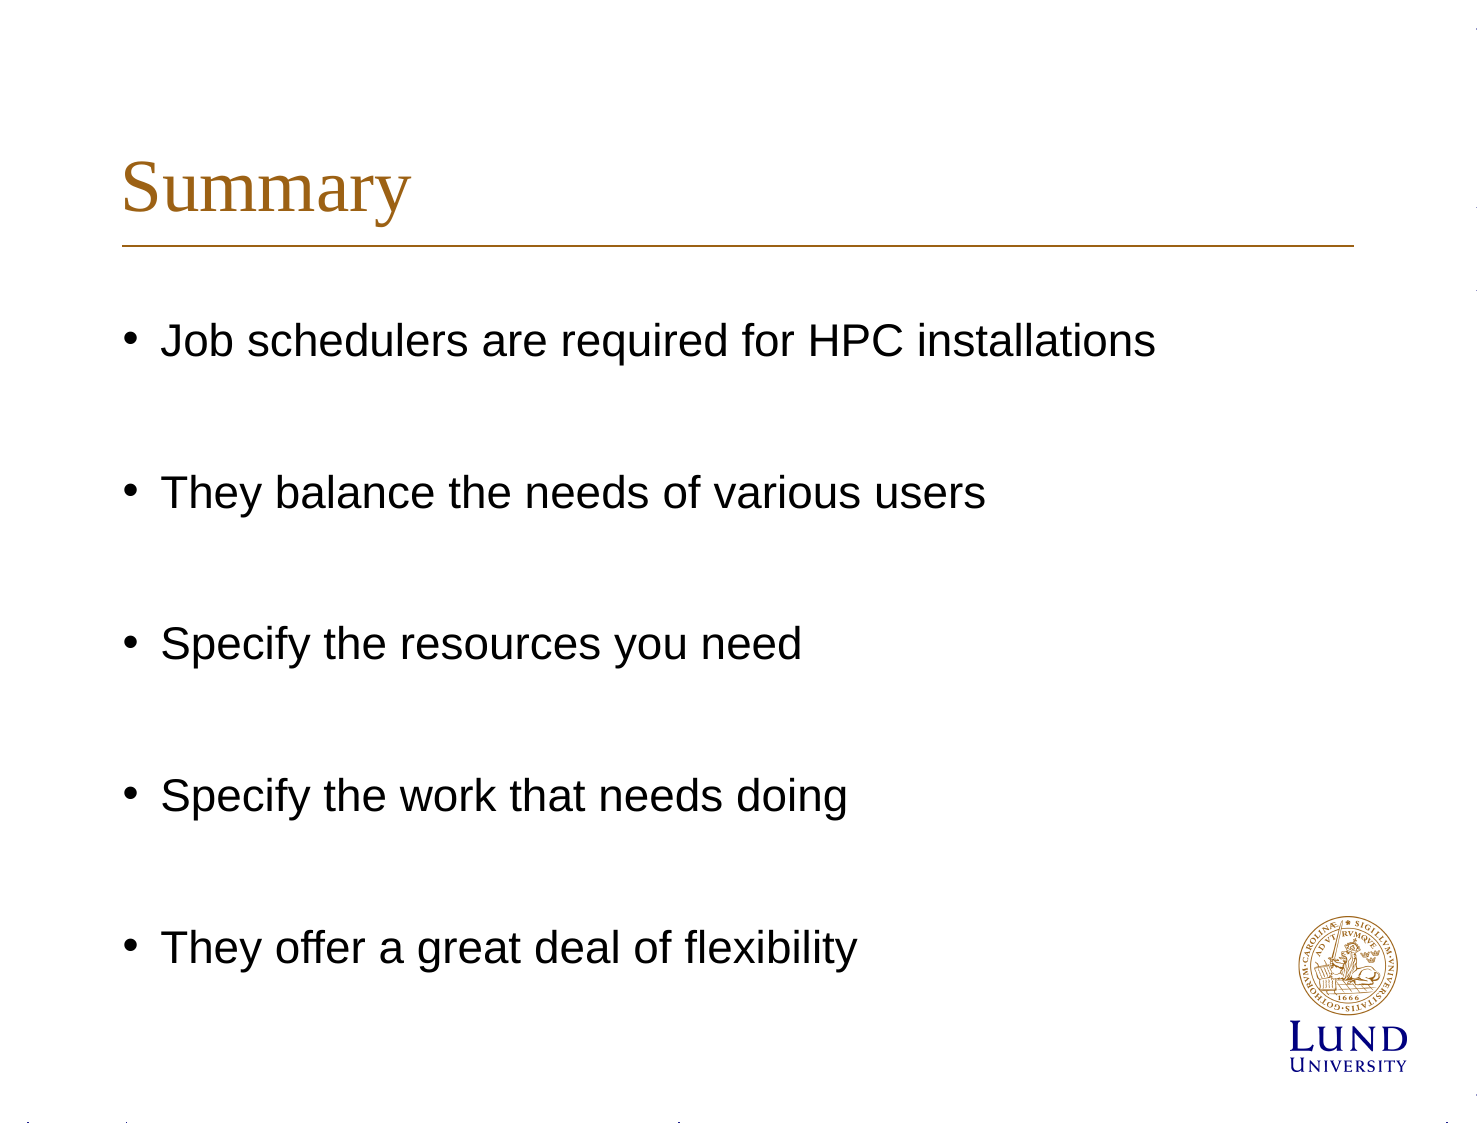

# Summary
Job schedulers are required for HPC installations

They balance the needs of various users

Specify the resources you need

Specify the work that needs doing

They offer a great deal of flexibility